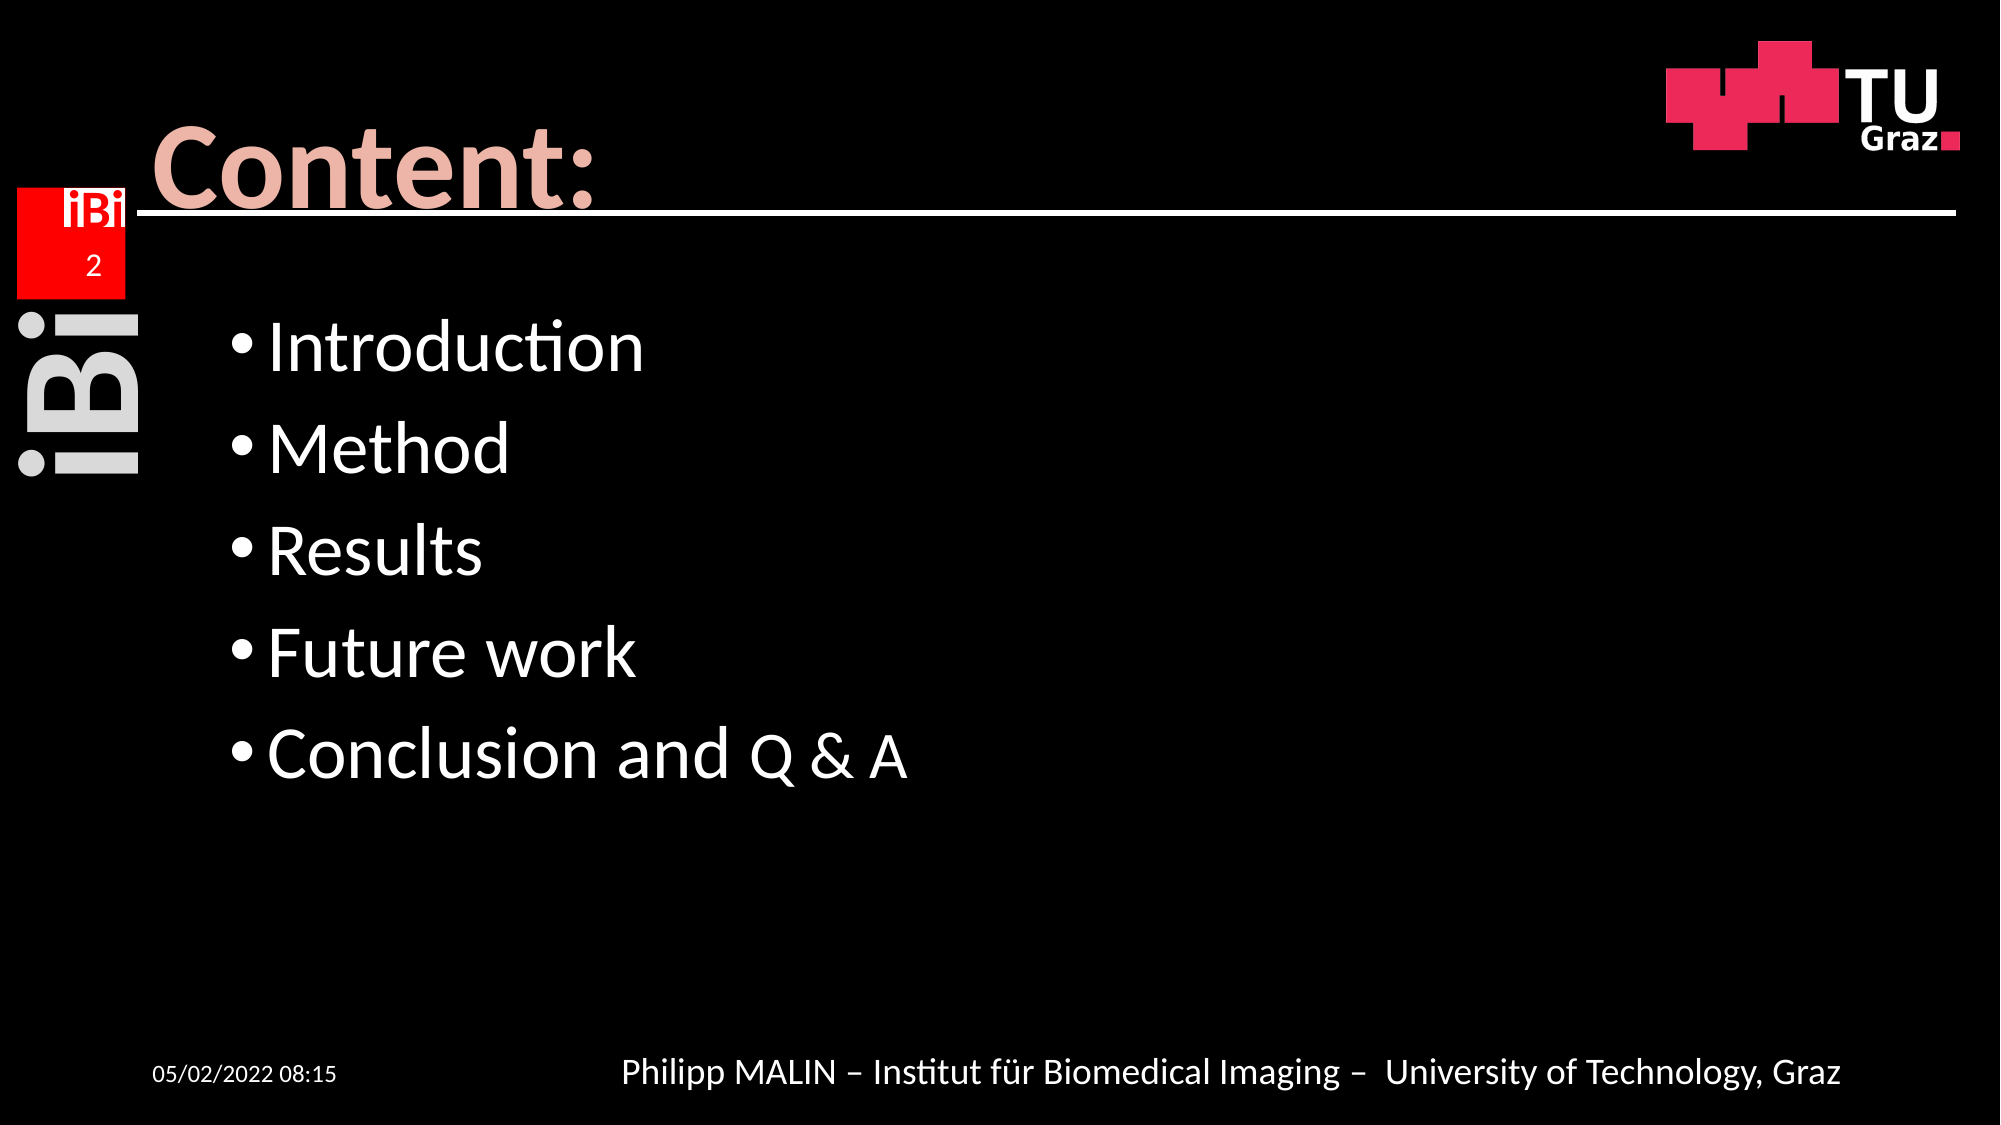

# Content:
2
Introduction
Method
Results
Future work
Conclusion and Q & A
05/02/2022 08:15